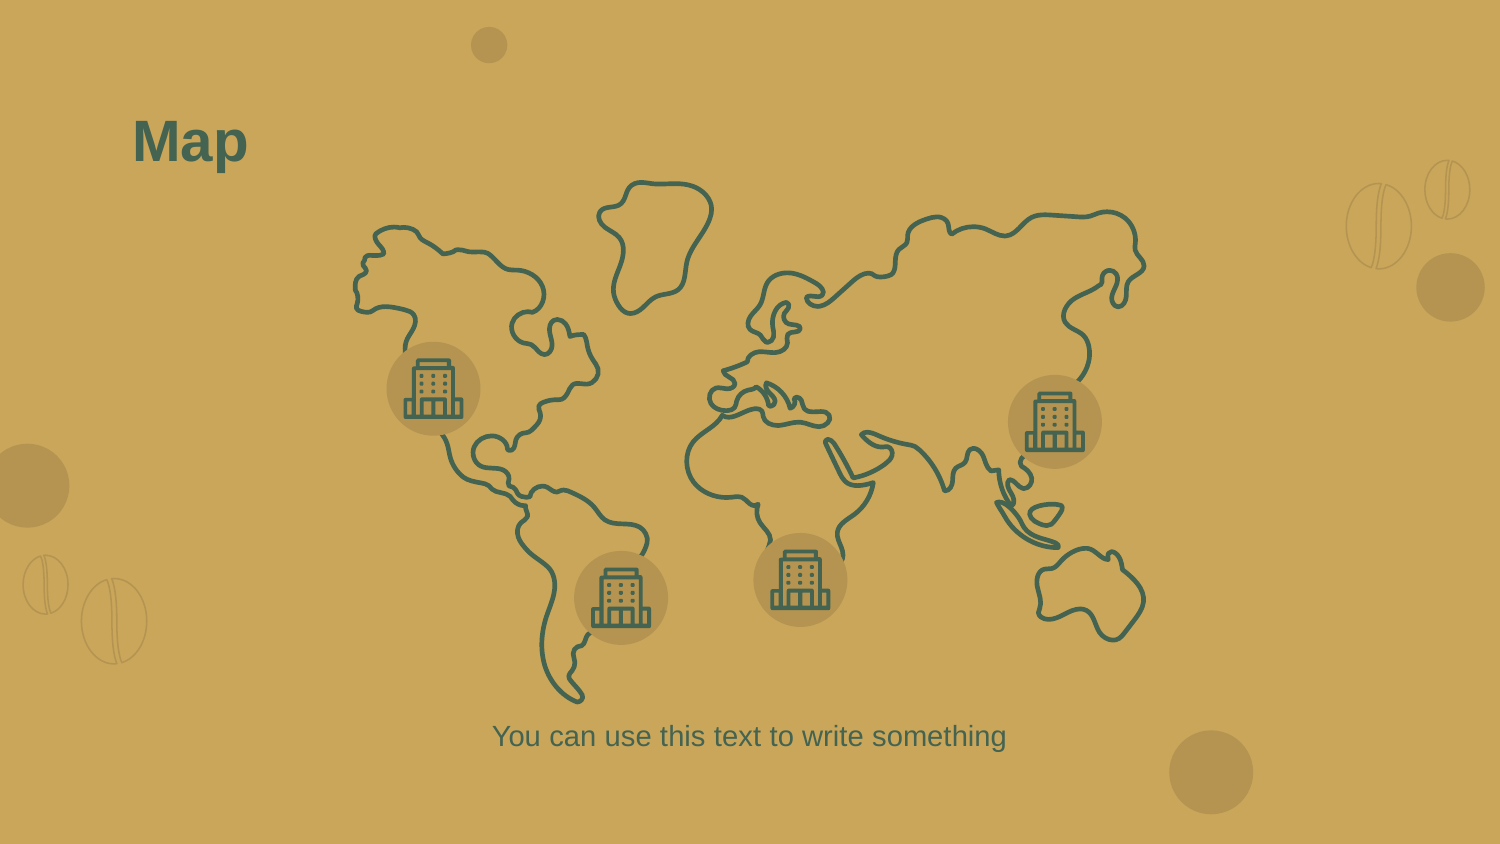

# Map

You can use this text to write something